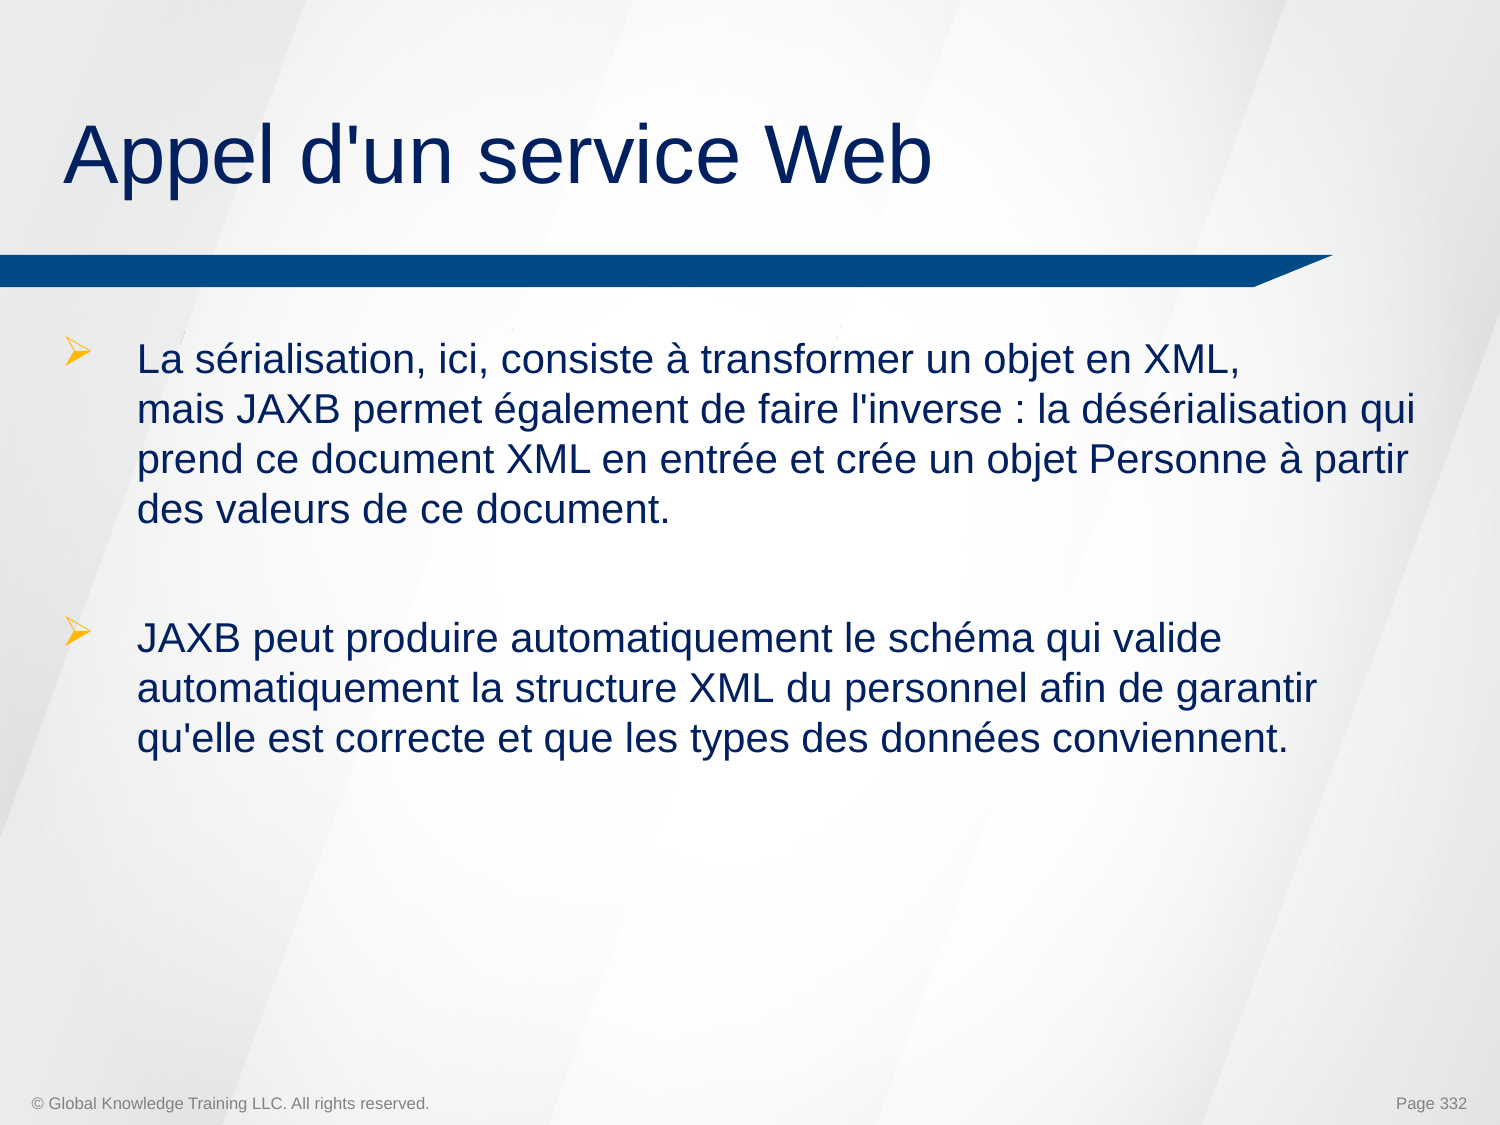

# Appel d'un service Web
La sérialisation, ici, consiste à transformer un objet en XML, mais JAXB permet également de faire l'inverse : la désérialisation qui prend ce document XML en entrée et crée un objet Personne à partir des valeurs de ce document.

JAXB peut produire automatiquement le schéma qui valide automatiquement la structure XML du personnel afin de garantir qu'elle est correcte et que les types des données conviennent.